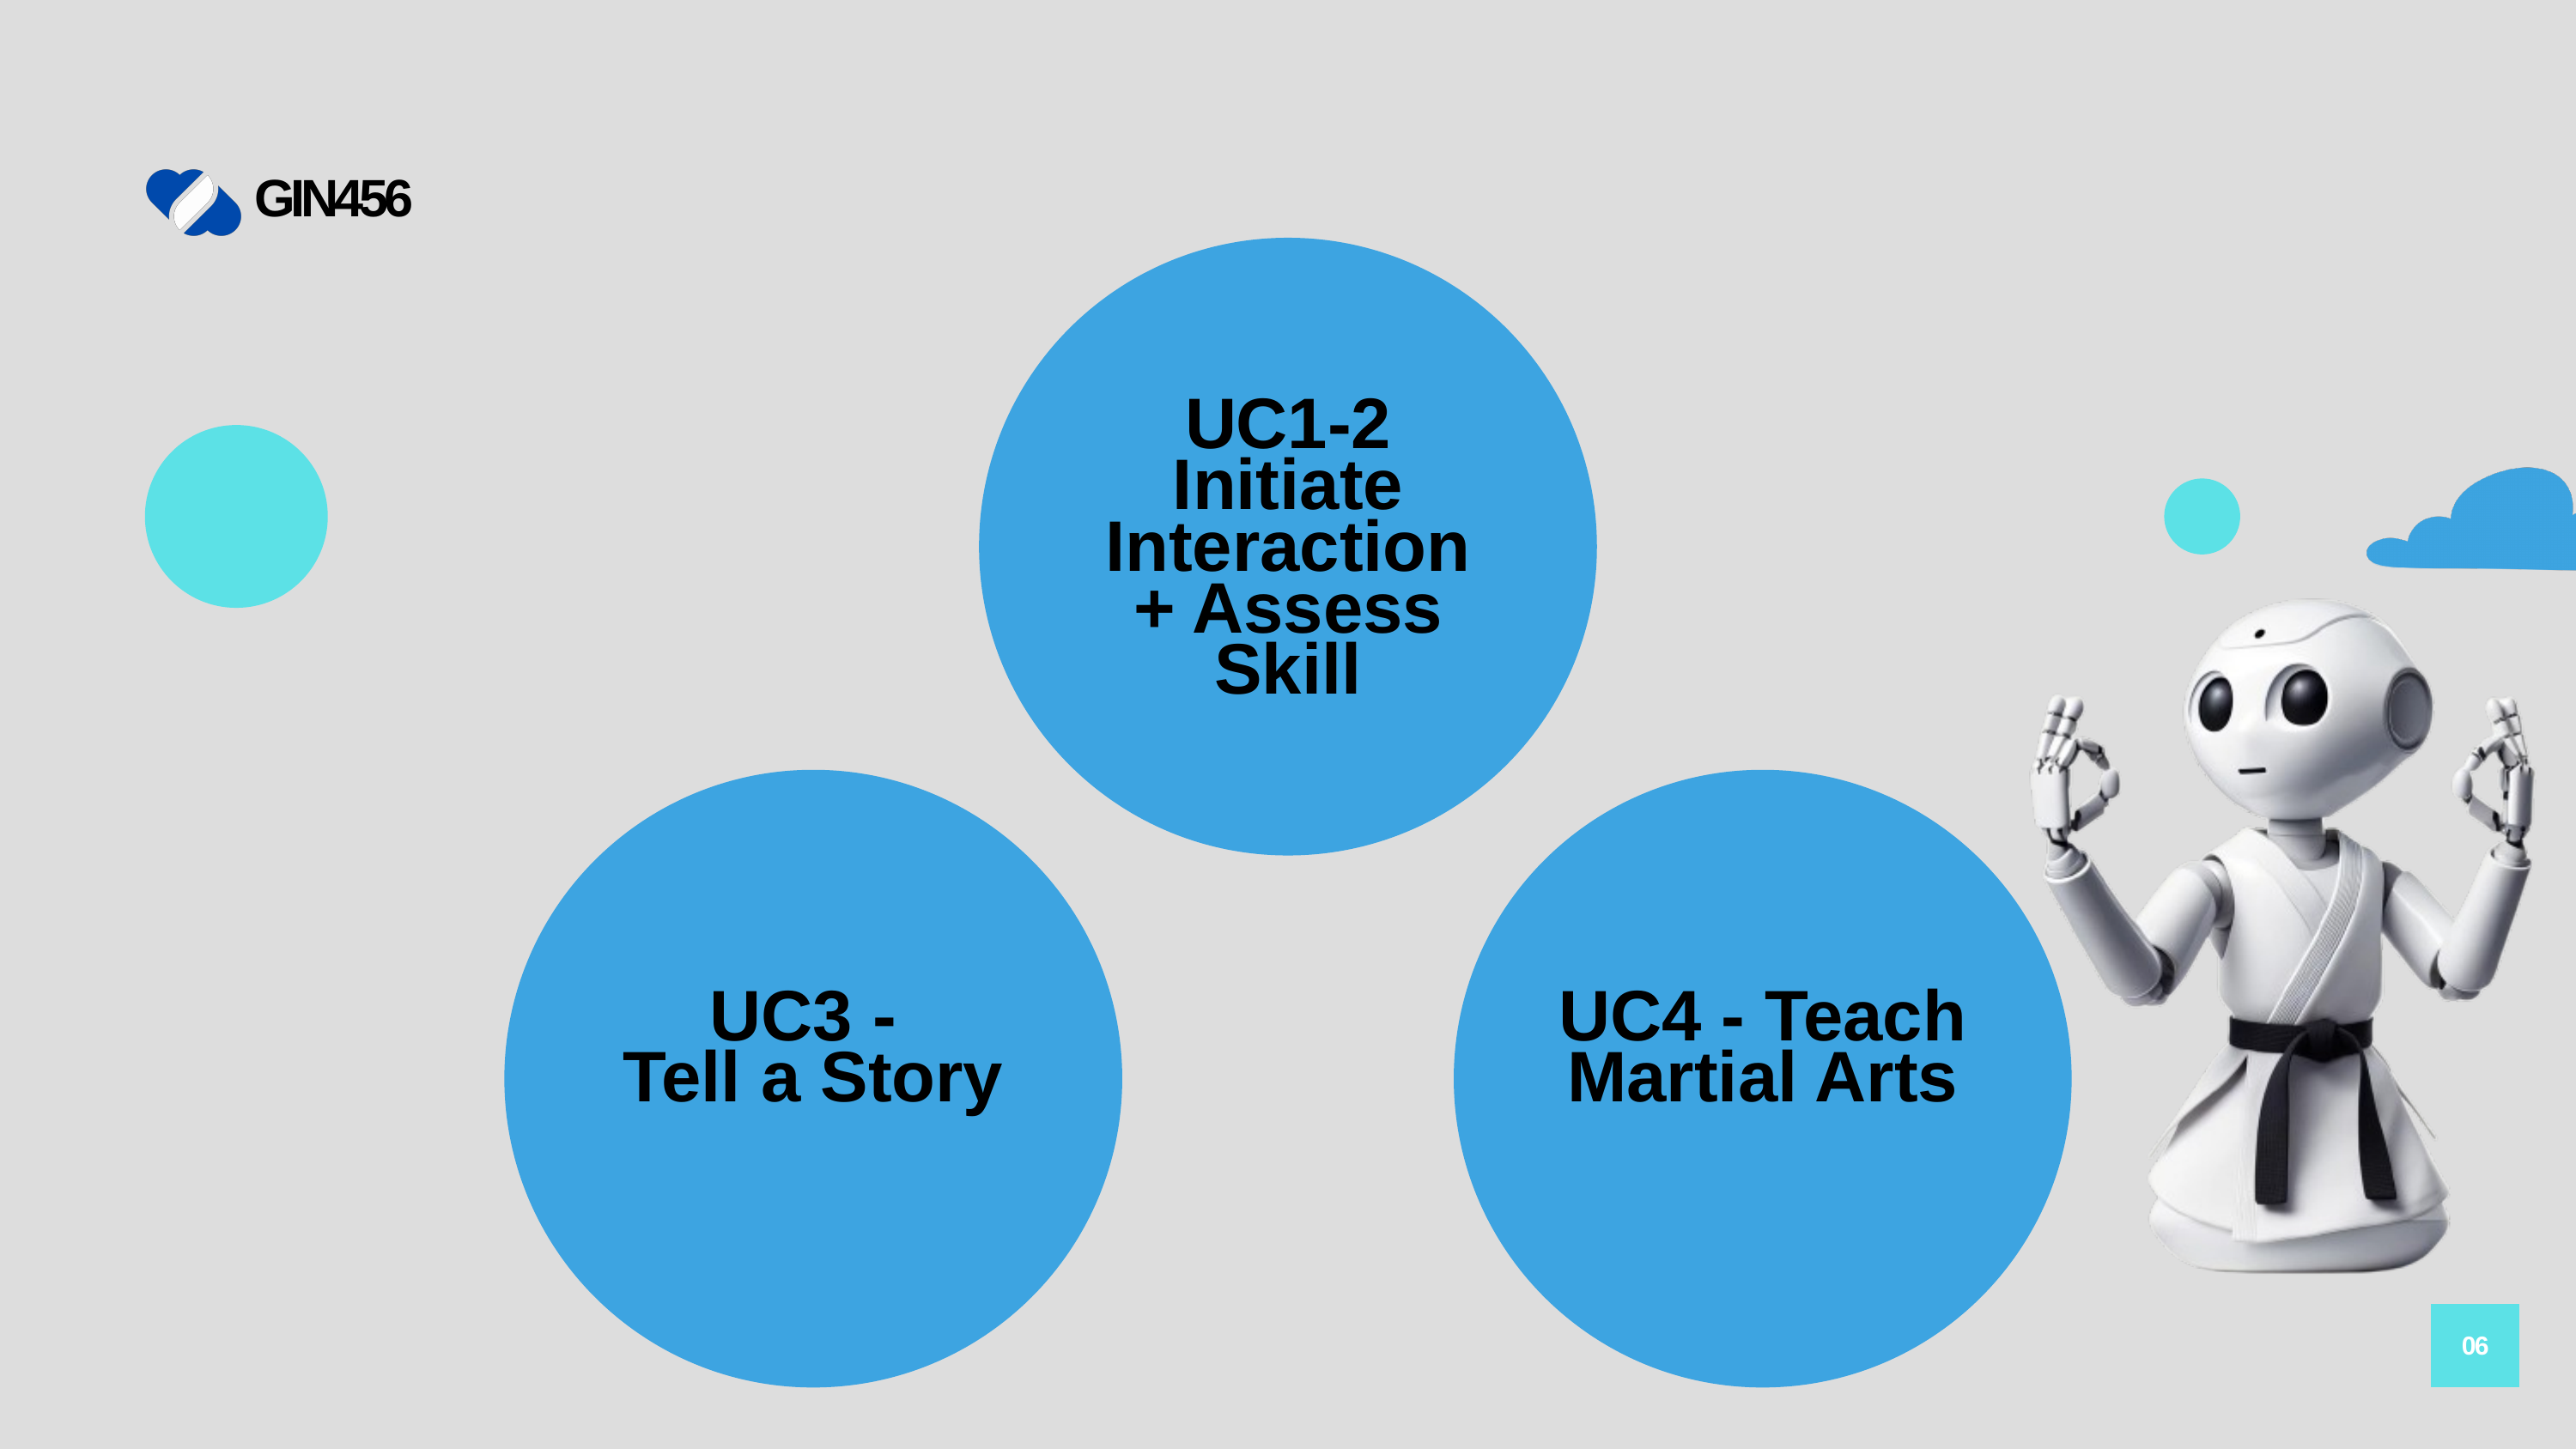

GIN456

UC1-2 Initiate Interaction + Assess Skill

UC3 -
Tell a Story
UC4 - Teach Martial Arts

06